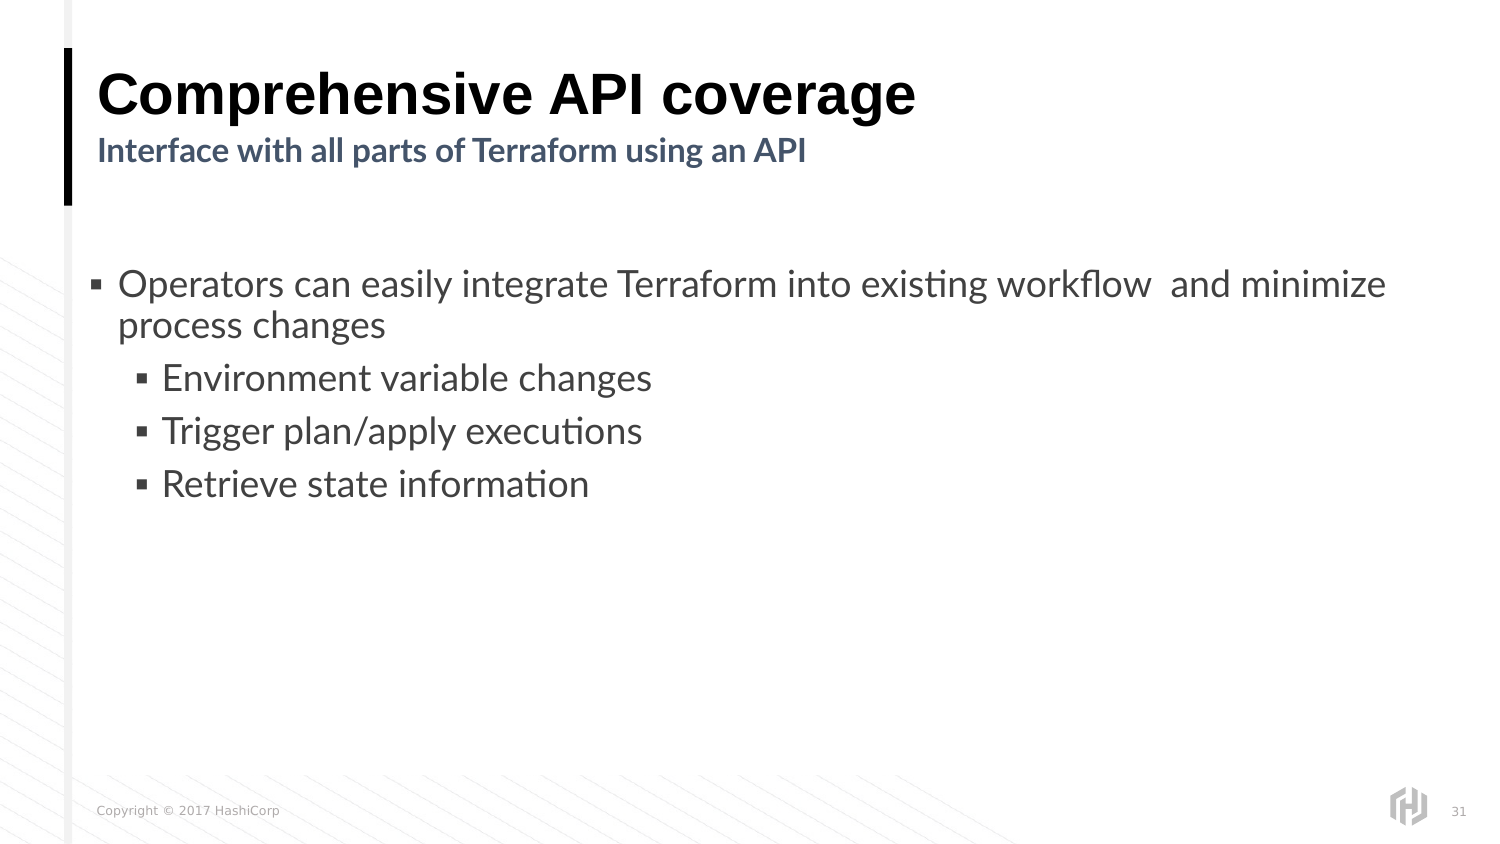

# Comprehensive API coverage
Interface with all parts of Terraform using an API
Operators can easily integrate Terraform into existing workflow  and minimize process changes
Environment variable changes
Trigger plan/apply executions
Retrieve state information
31